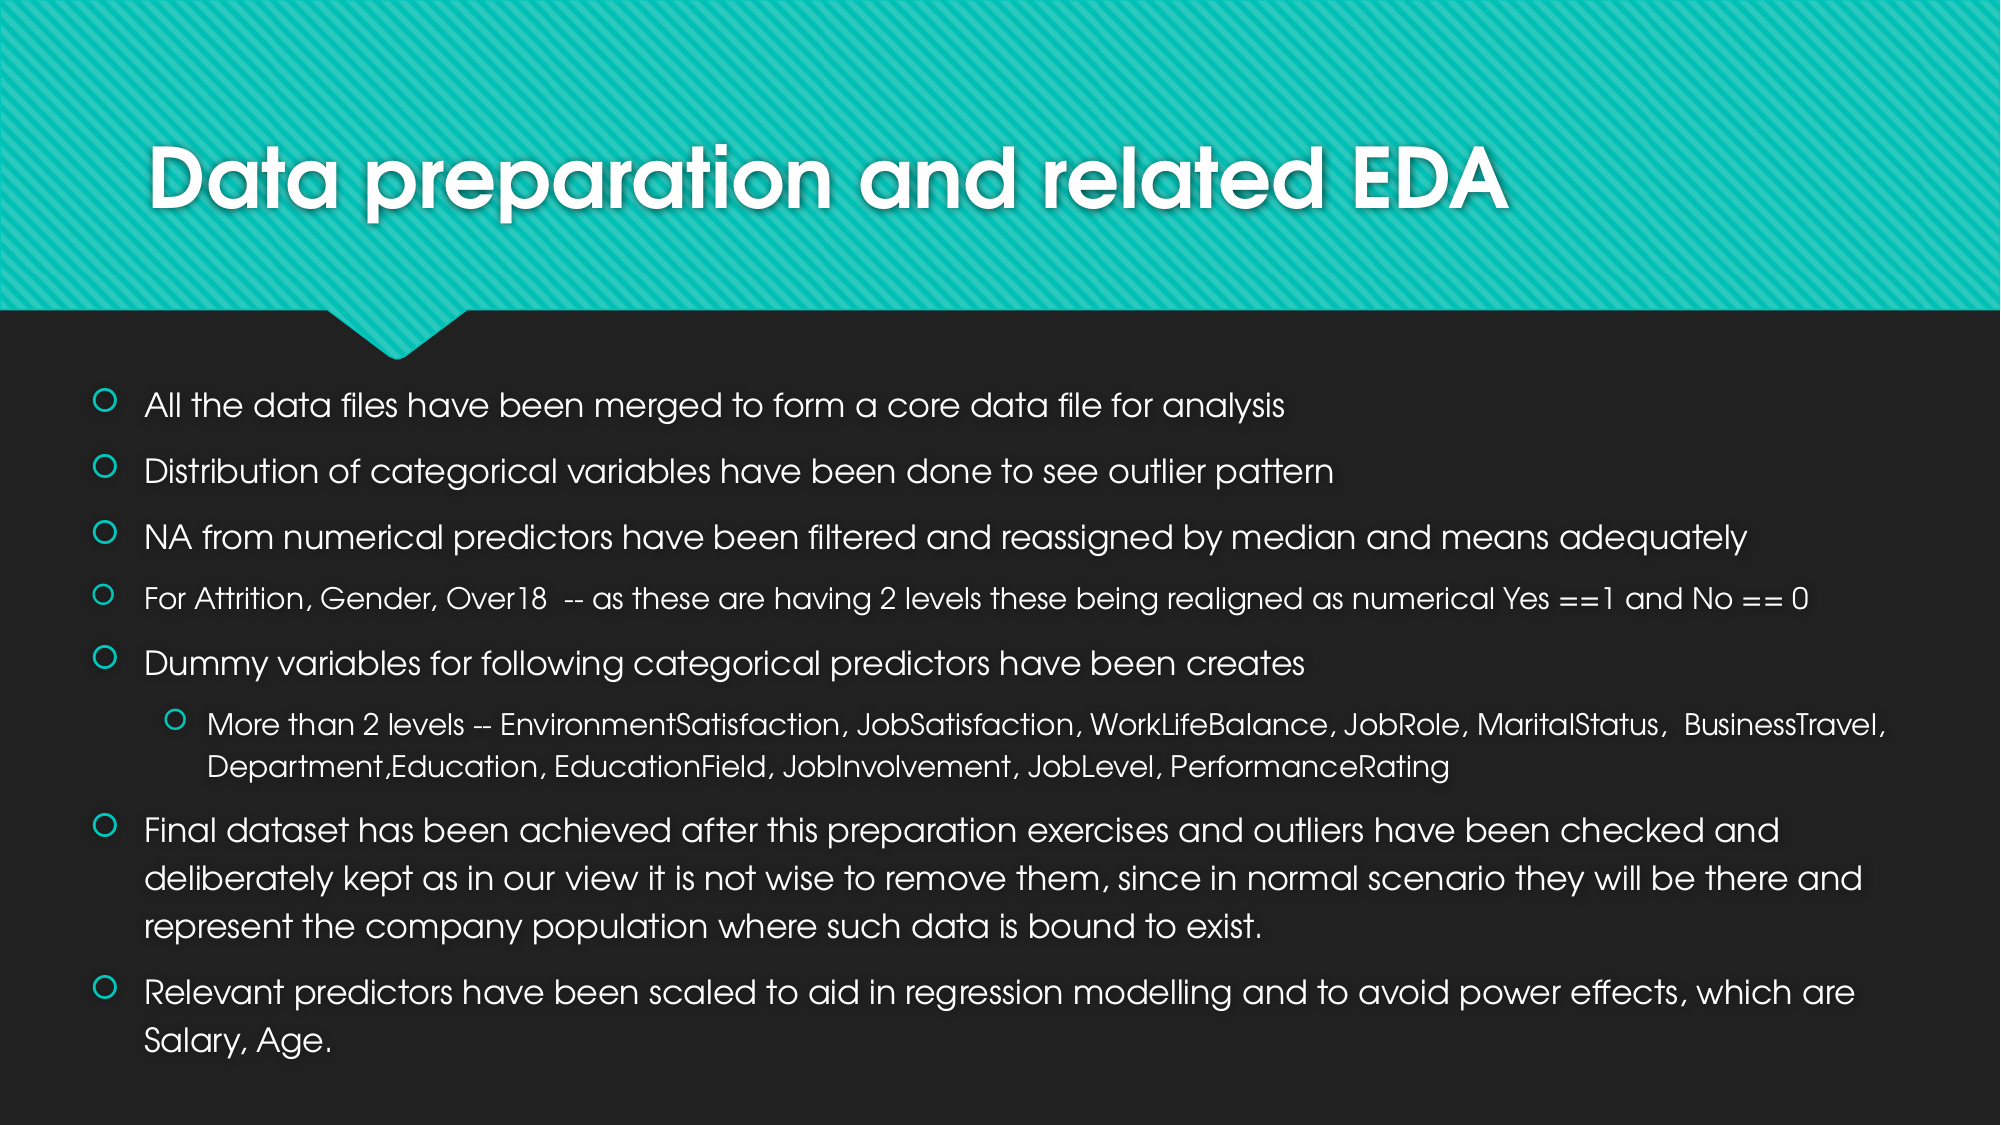

# Data preparation and related EDA
All the data files have been merged to form a core data file for analysis
Distribution of categorical variables have been done to see outlier pattern
NA from numerical predictors have been filtered and reassigned by median and means adequately
For Attrition, Gender, Over18  -- as these are having 2 levels these being realigned as numerical Yes ==1 and No == 0
Dummy variables for following categorical predictors have been creates
More than 2 levels -- EnvironmentSatisfaction, JobSatisfaction, WorkLifeBalance, JobRole, MaritalStatus,  BusinessTravel, Department,Education, EducationField, JobInvolvement, JobLevel, PerformanceRating
Final dataset has been achieved after this preparation exercises and outliers have been checked and deliberately kept as in our view it is not wise to remove them, since in normal scenario they will be there and represent the company population where such data is bound to exist.
Relevant predictors have been scaled to aid in regression modelling and to avoid power effects, which are Salary, Age.